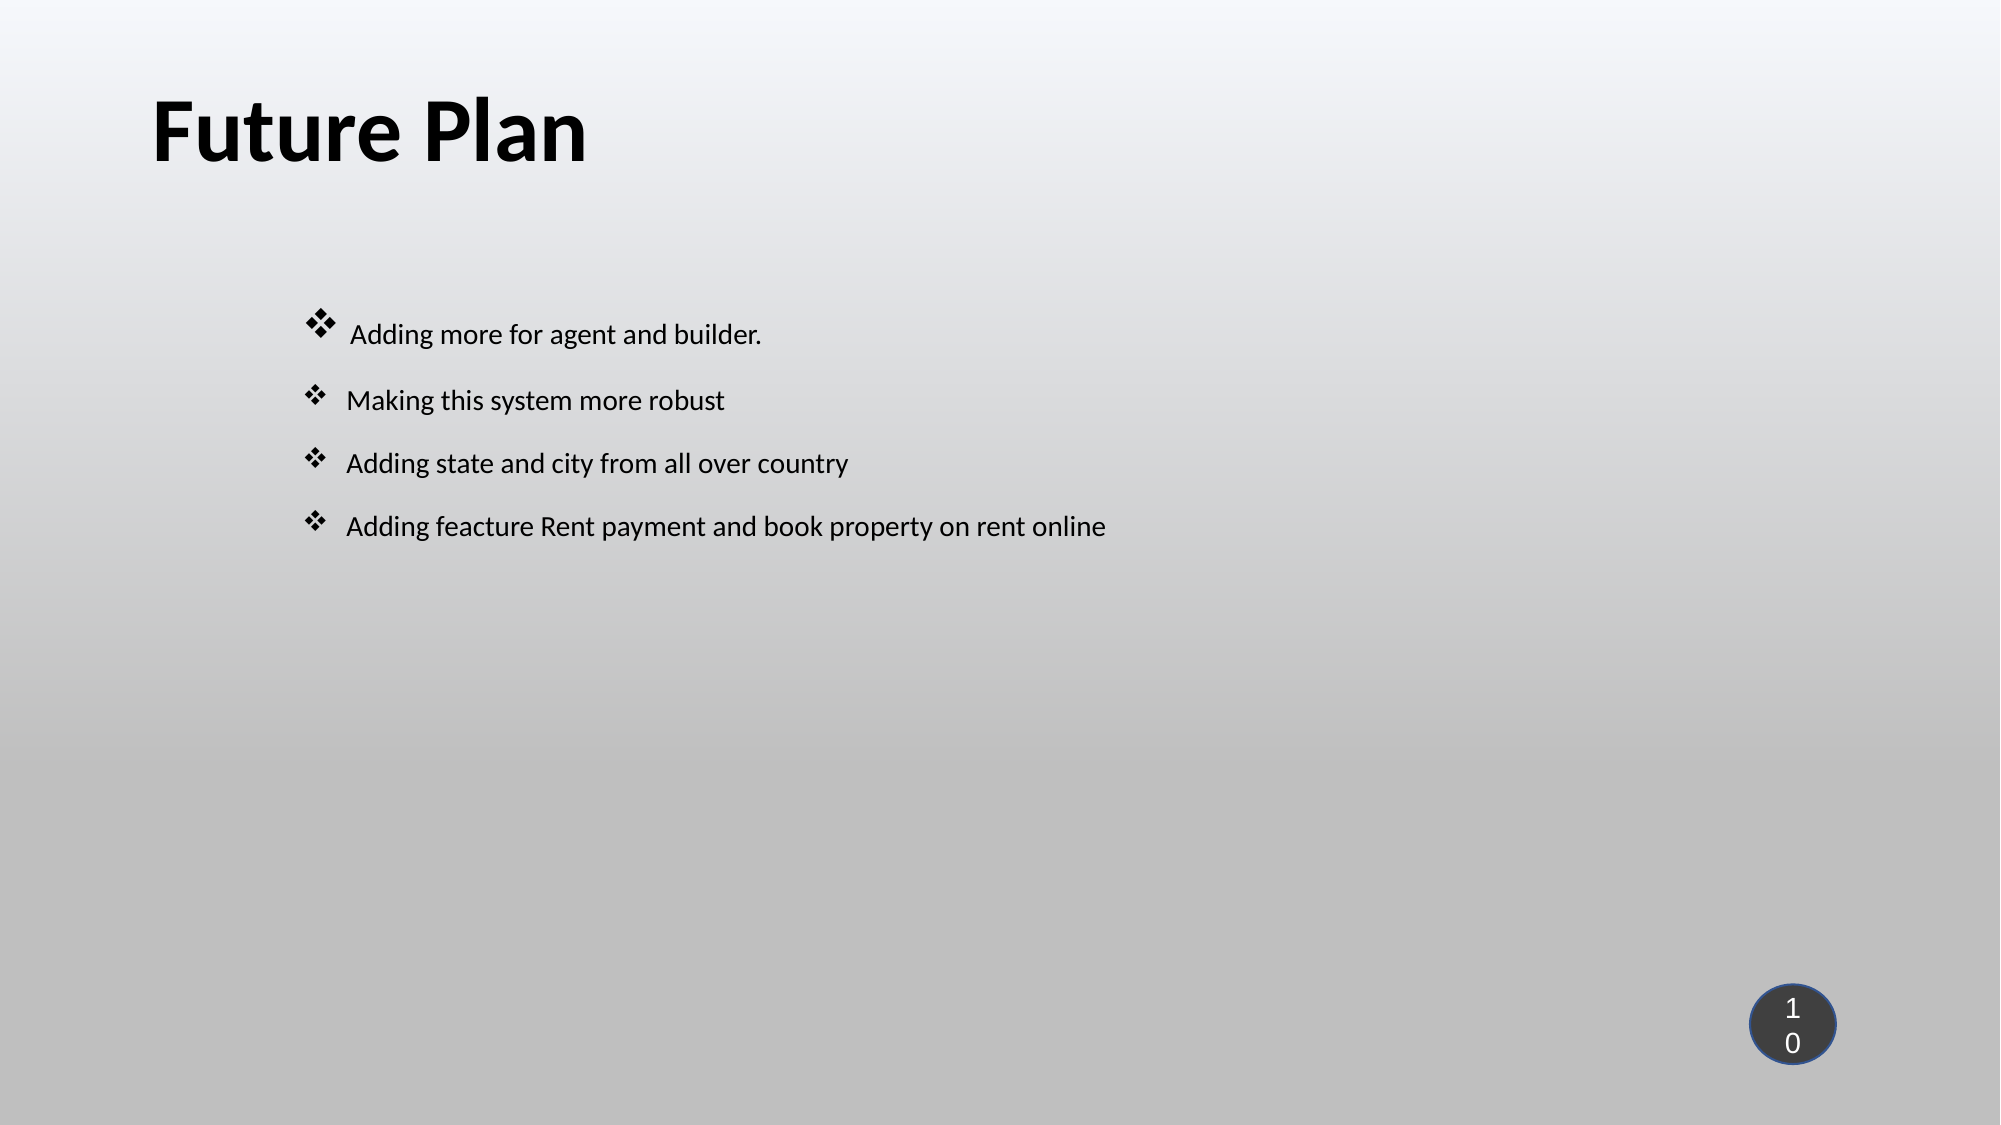

Future Plan
 Adding more for agent and builder.
 Making this system more robust
 Adding state and city from all over country
 Adding feacture Rent payment and book property on rent online
10